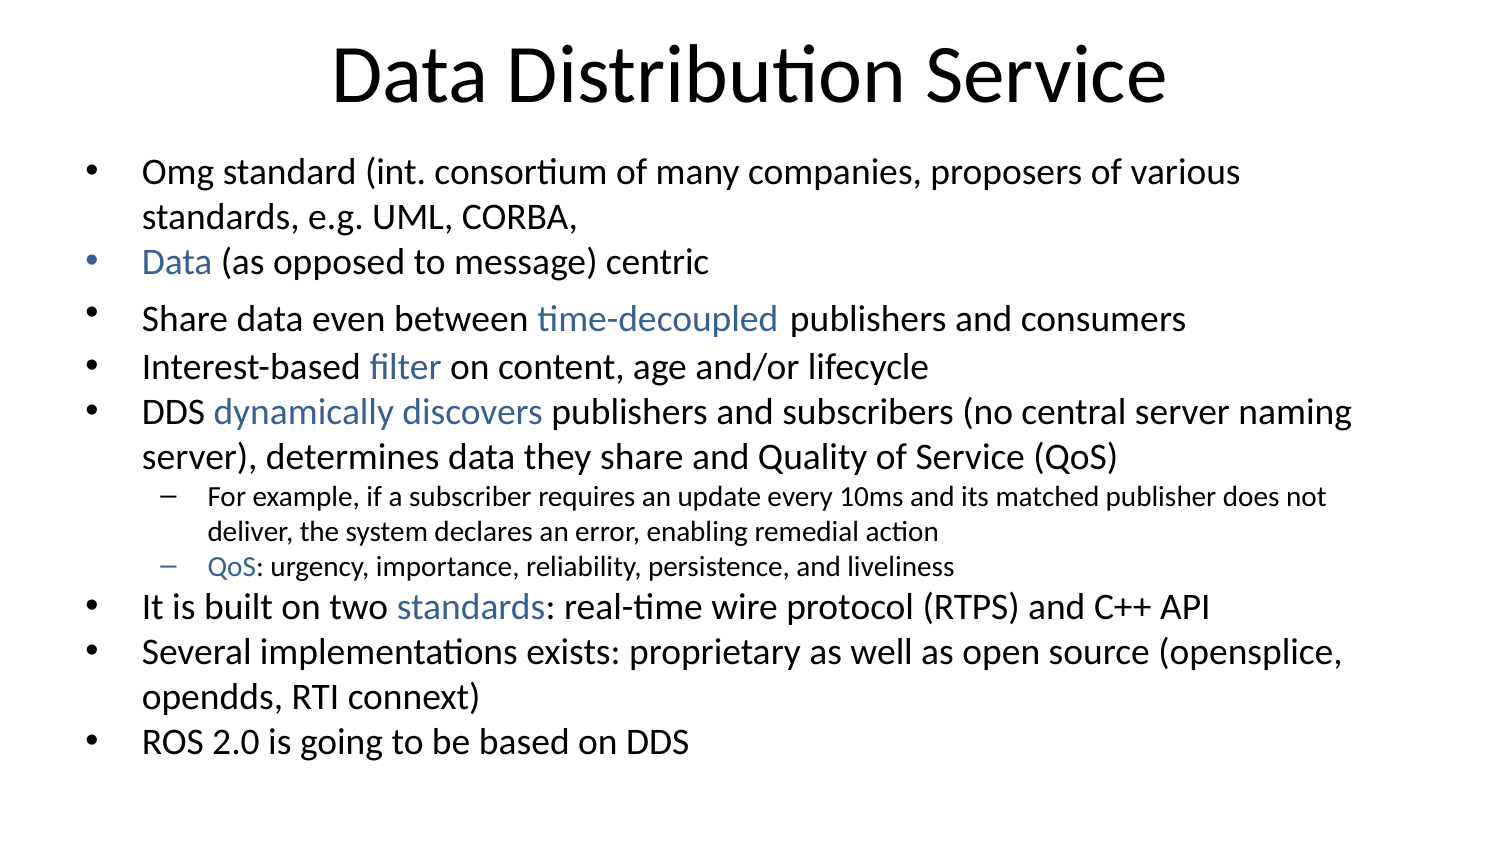

# Data Distribution Service
Omg standard (int. consortium of many companies, proposers of various standards, e.g. UML, CORBA,
Data (as opposed to message) centric
Share data even between time-decoupled publishers and consumers
Interest-based filter on content, age and/or lifecycle
DDS dynamically discovers publishers and subscribers (no central server naming server), determines data they share and Quality of Service (QoS)
For example, if a subscriber requires an update every 10ms and its matched publisher does not deliver, the system declares an error, enabling remedial action
QoS: urgency, importance, reliability, persistence, and liveliness
It is built on two standards: real-time wire protocol (RTPS) and C++ API
Several implementations exists: proprietary as well as open source (opensplice, opendds, RTI connext)
ROS 2.0 is going to be based on DDS